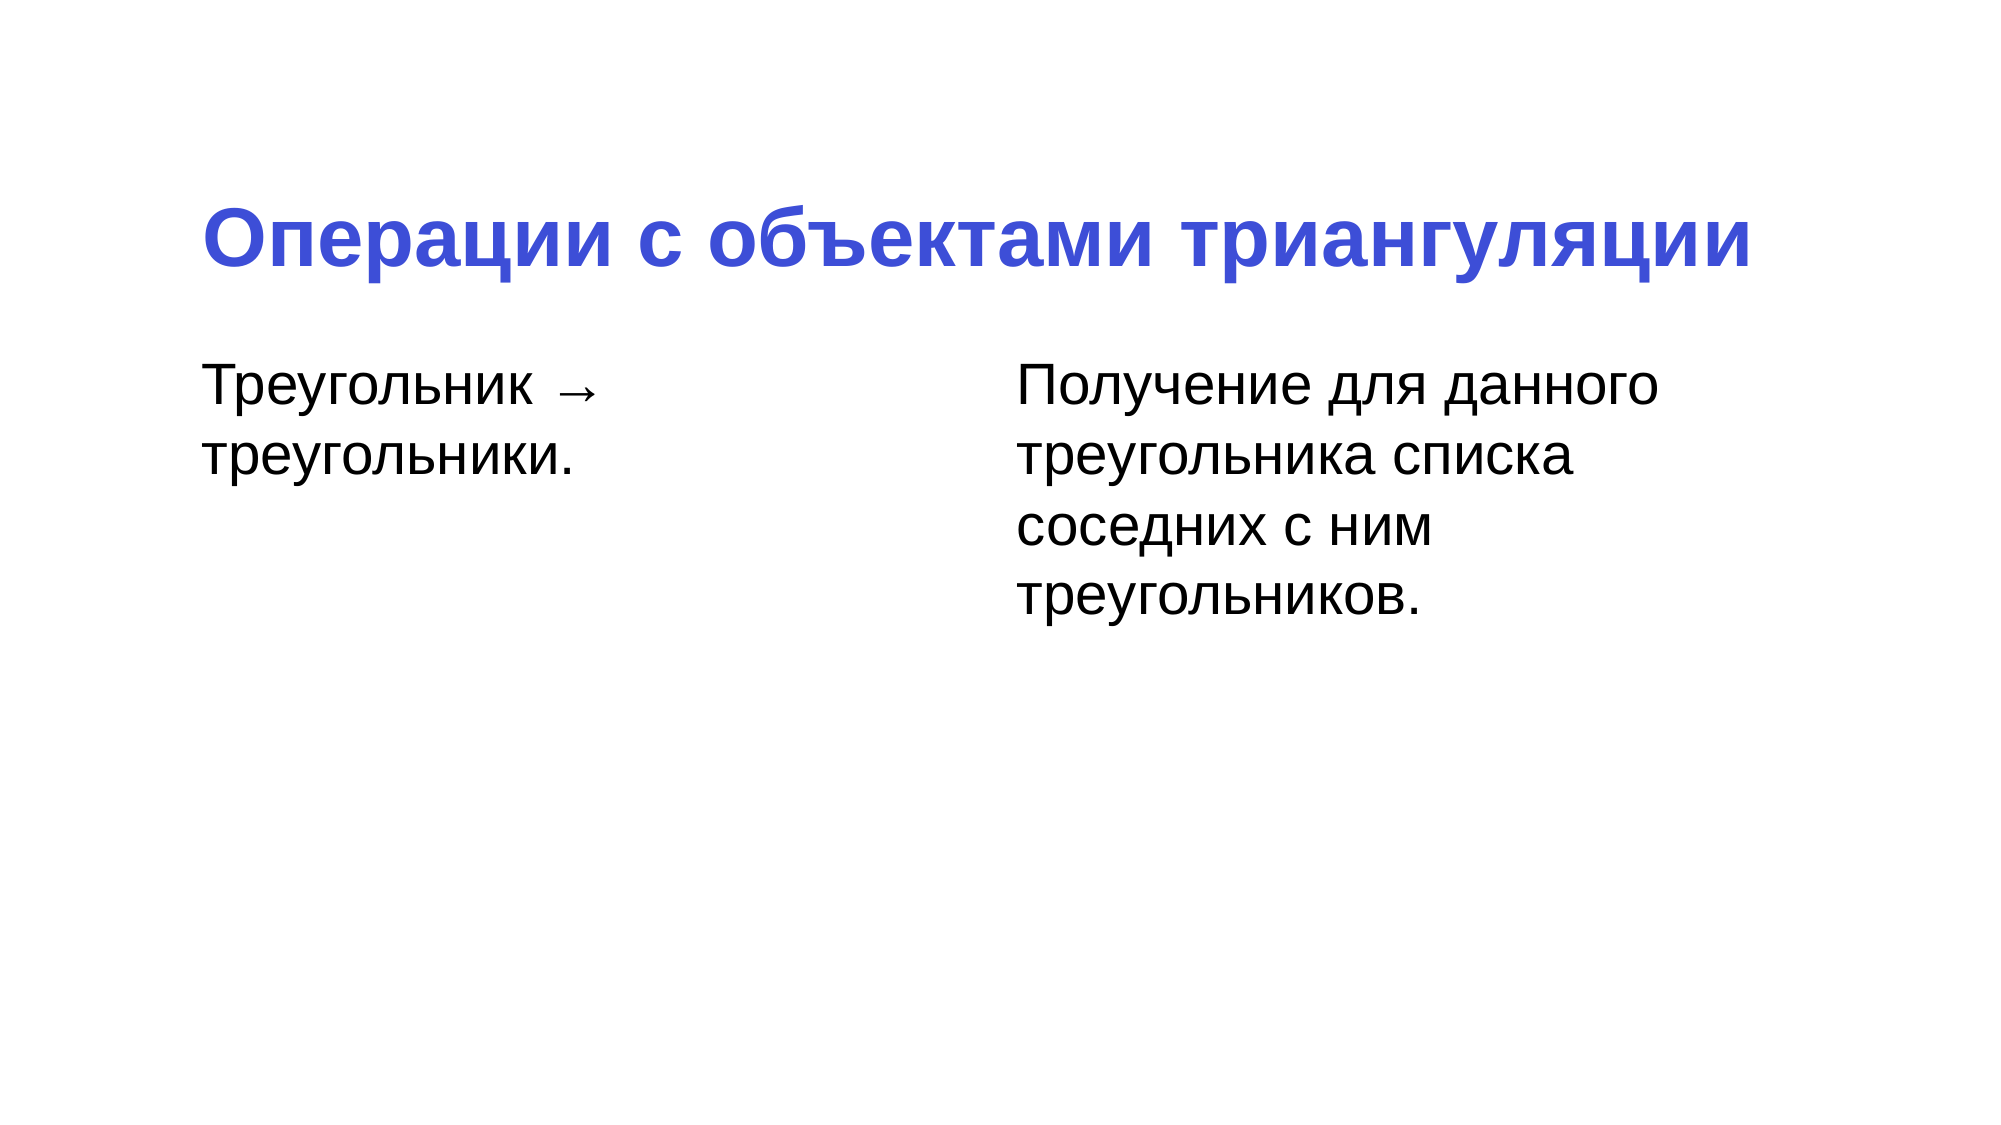

Операции с объектами триангуляции
Треугольник → треугольники.

Получение для данного треугольника списка соседних с ним треугольников.